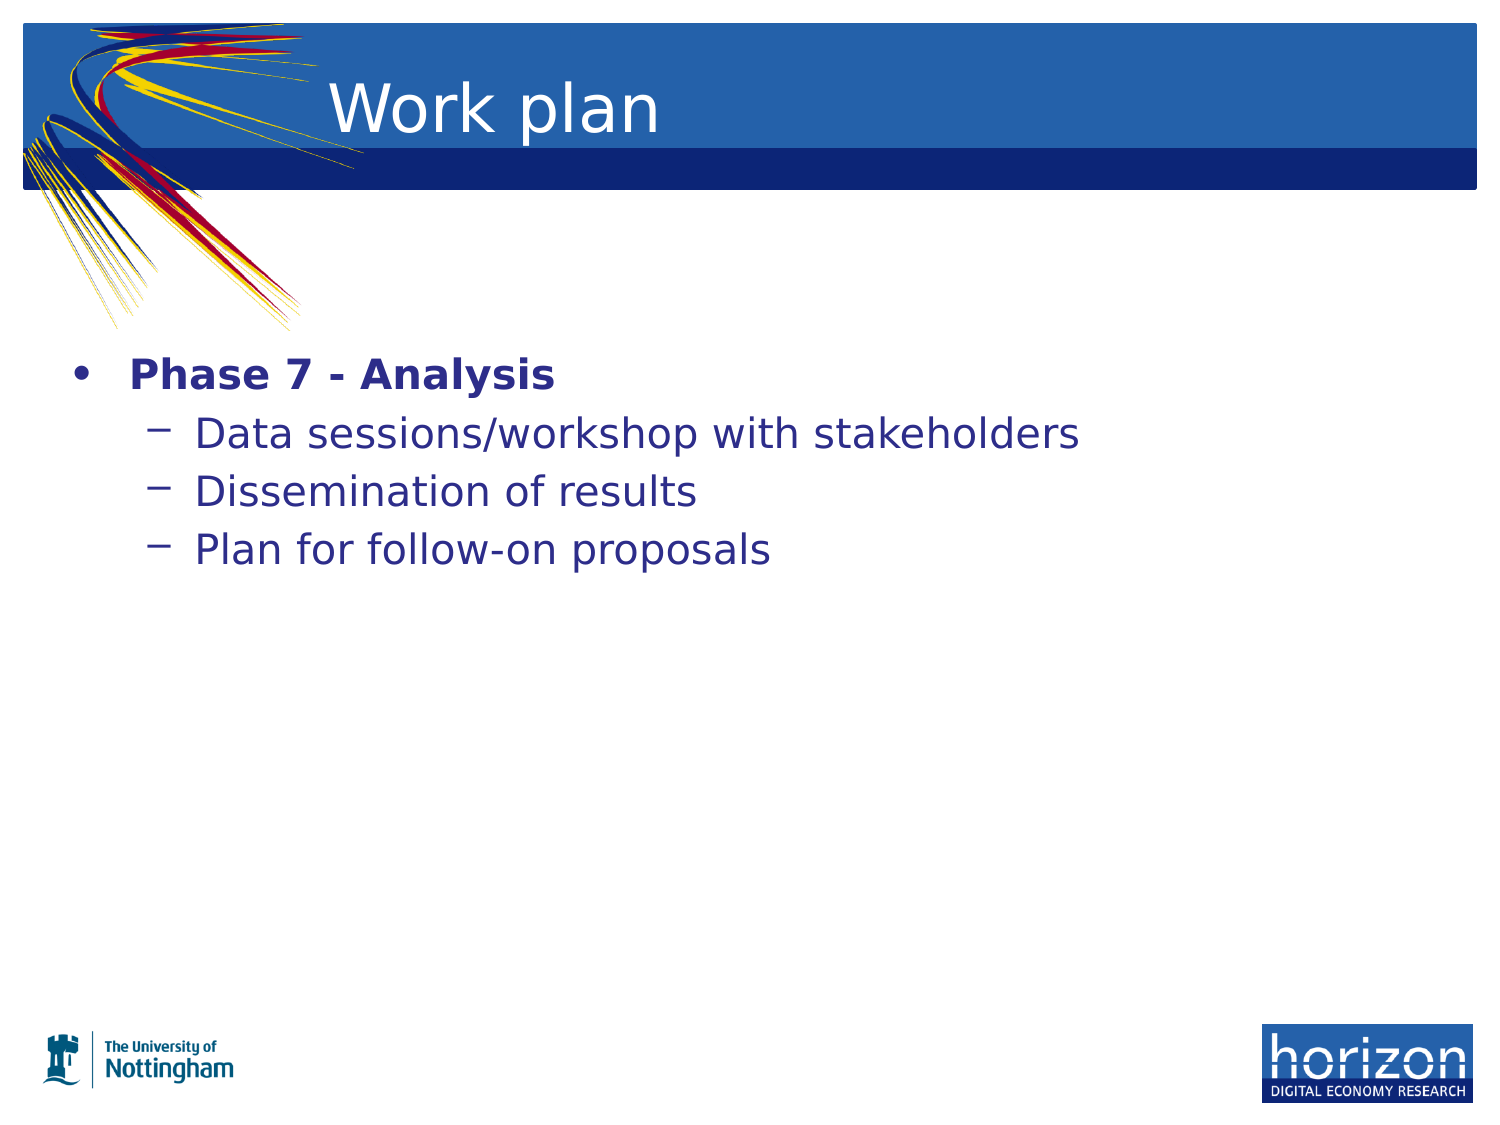

# Work plan
Phase 7 - Analysis
Data sessions/workshop with stakeholders
Dissemination of results
Plan for follow-on proposals